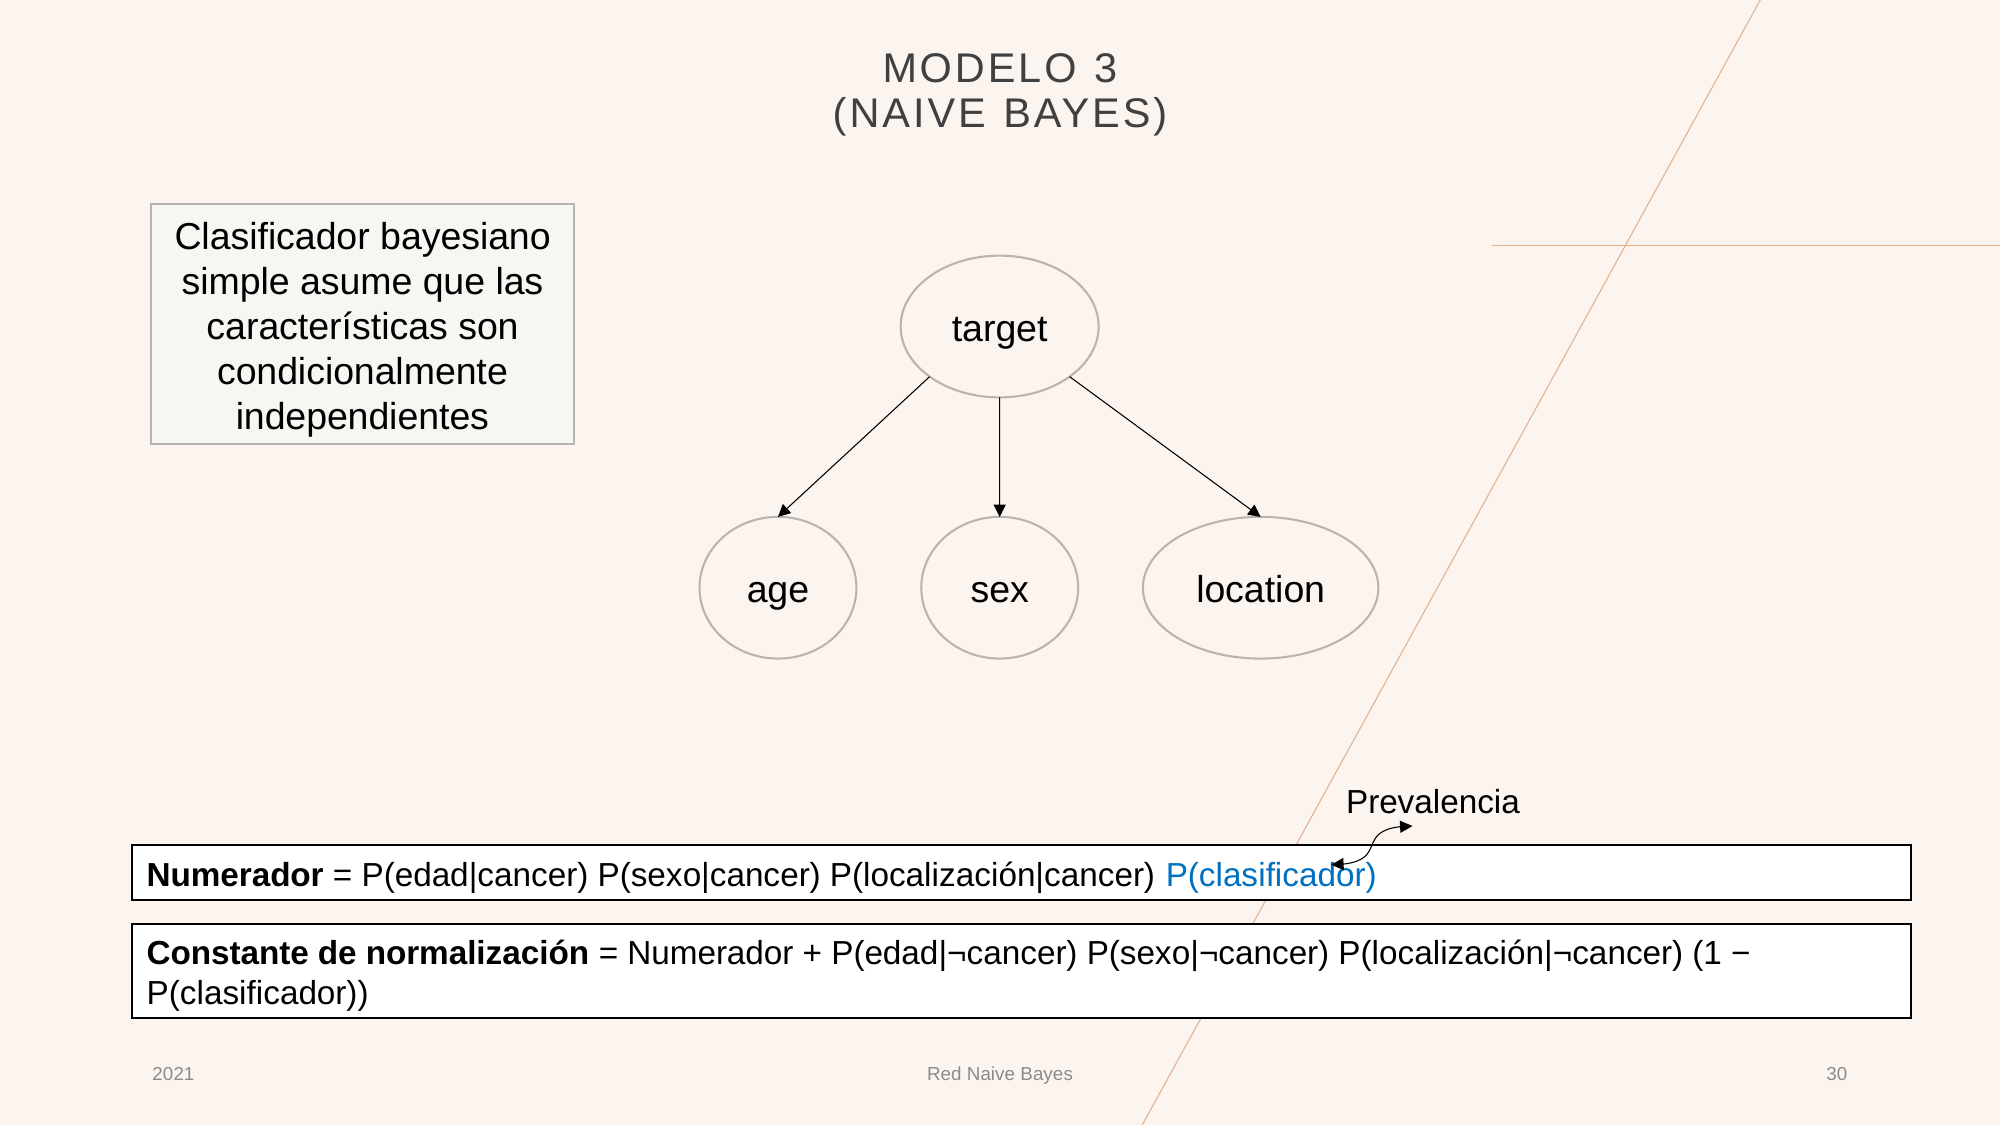

Modelo 3
(NAIVE BAYES)
Clasificador bayesiano simple asume que las características son condicionalmente independientes
target
age
sex
location
Prevalencia
Numerador = P(edad|cancer) P(sexo|cancer) P(localización|cancer) P(clasificador)
Constante de normalización = Numerador + P(edad|¬cancer) P(sexo|¬cancer) P(localización|¬cancer) (1 − P(clasificador))
2021
Red Naive Bayes
30